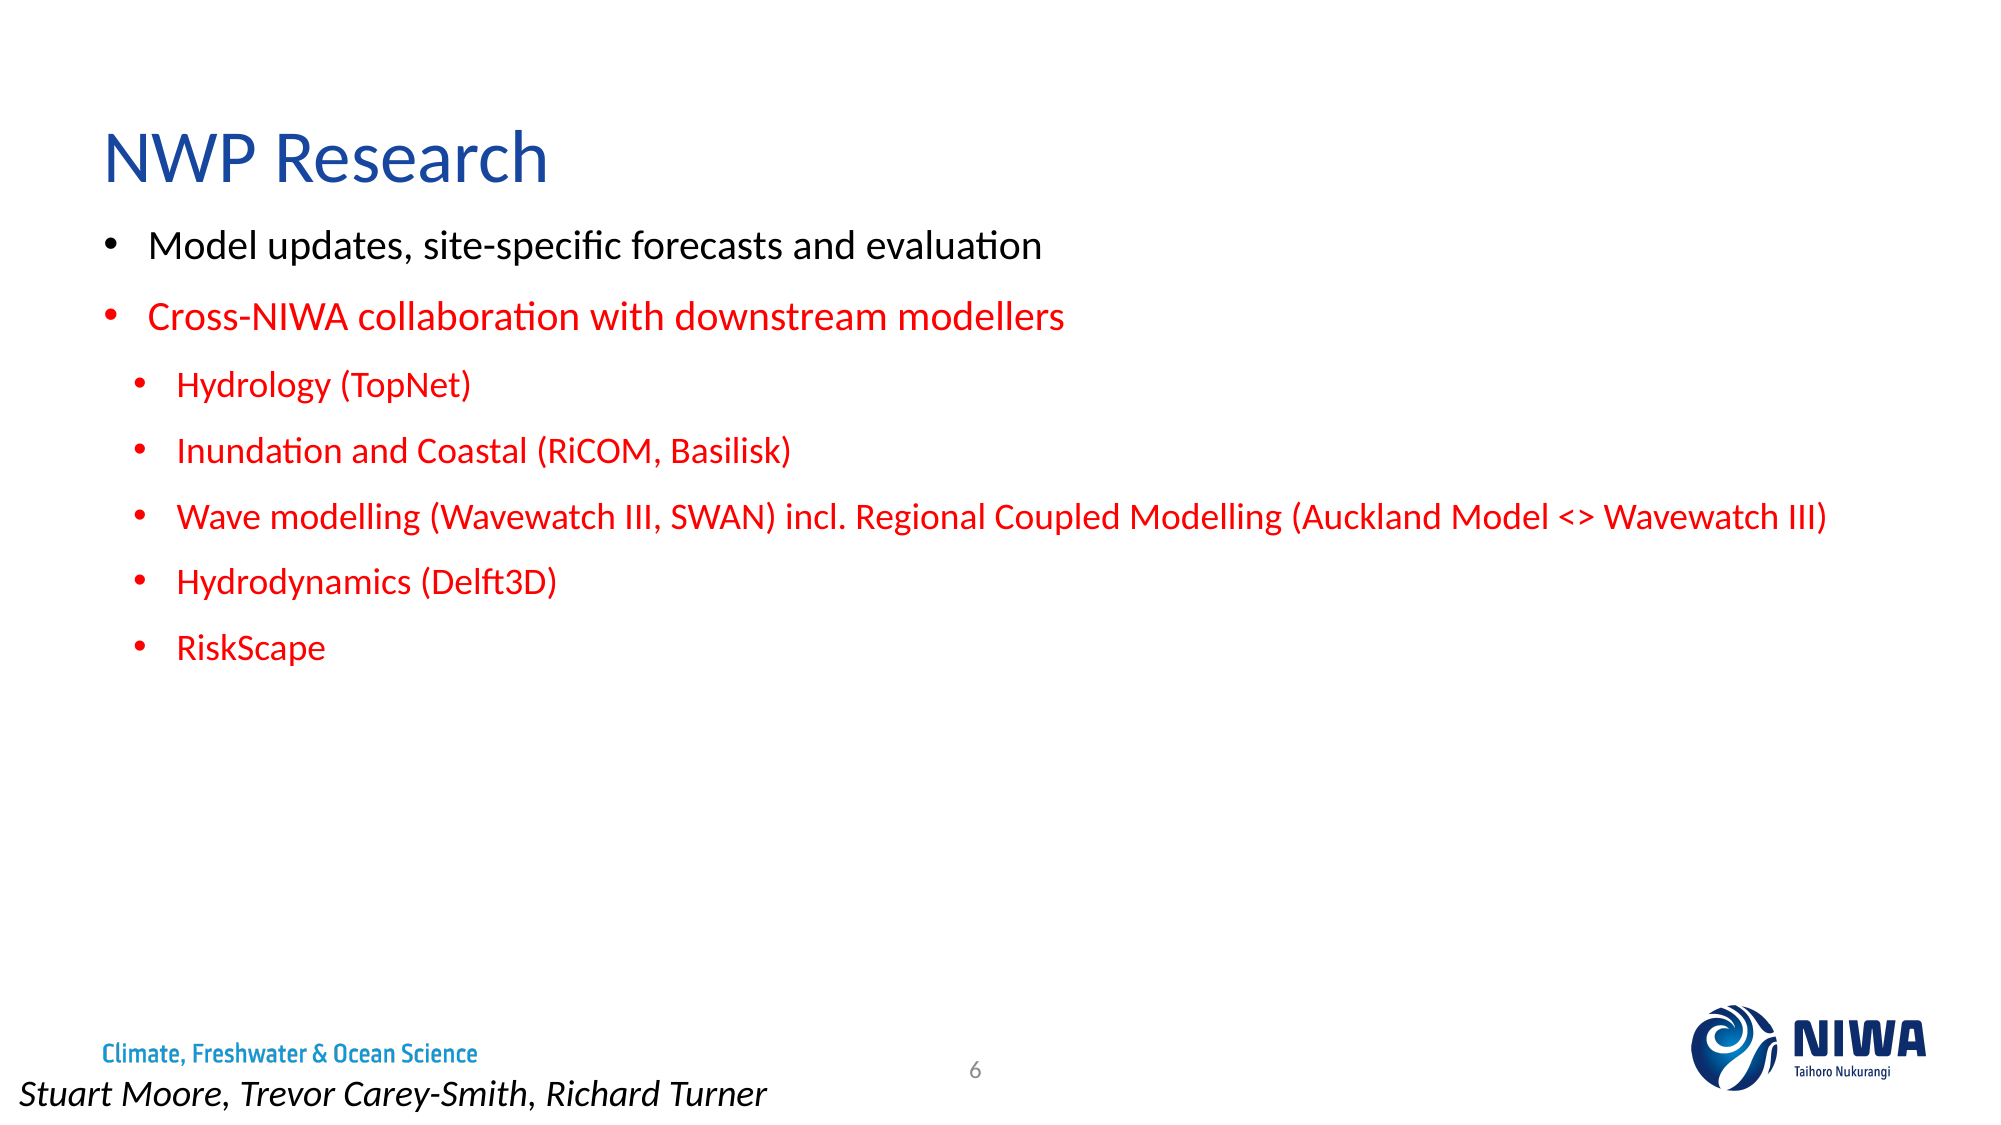

# NWP Research
Model updates, site-specific forecasts and evaluation
Cross-NIWA collaboration with downstream modellers
Hydrology (TopNet)
Inundation and Coastal (RiCOM, Basilisk)
Wave modelling (Wavewatch III, SWAN) incl. Regional Coupled Modelling (Auckland Model <> Wavewatch III)
Hydrodynamics (Delft3D)
RiskScape

6
Stuart Moore, Trevor Carey-Smith, Richard Turner